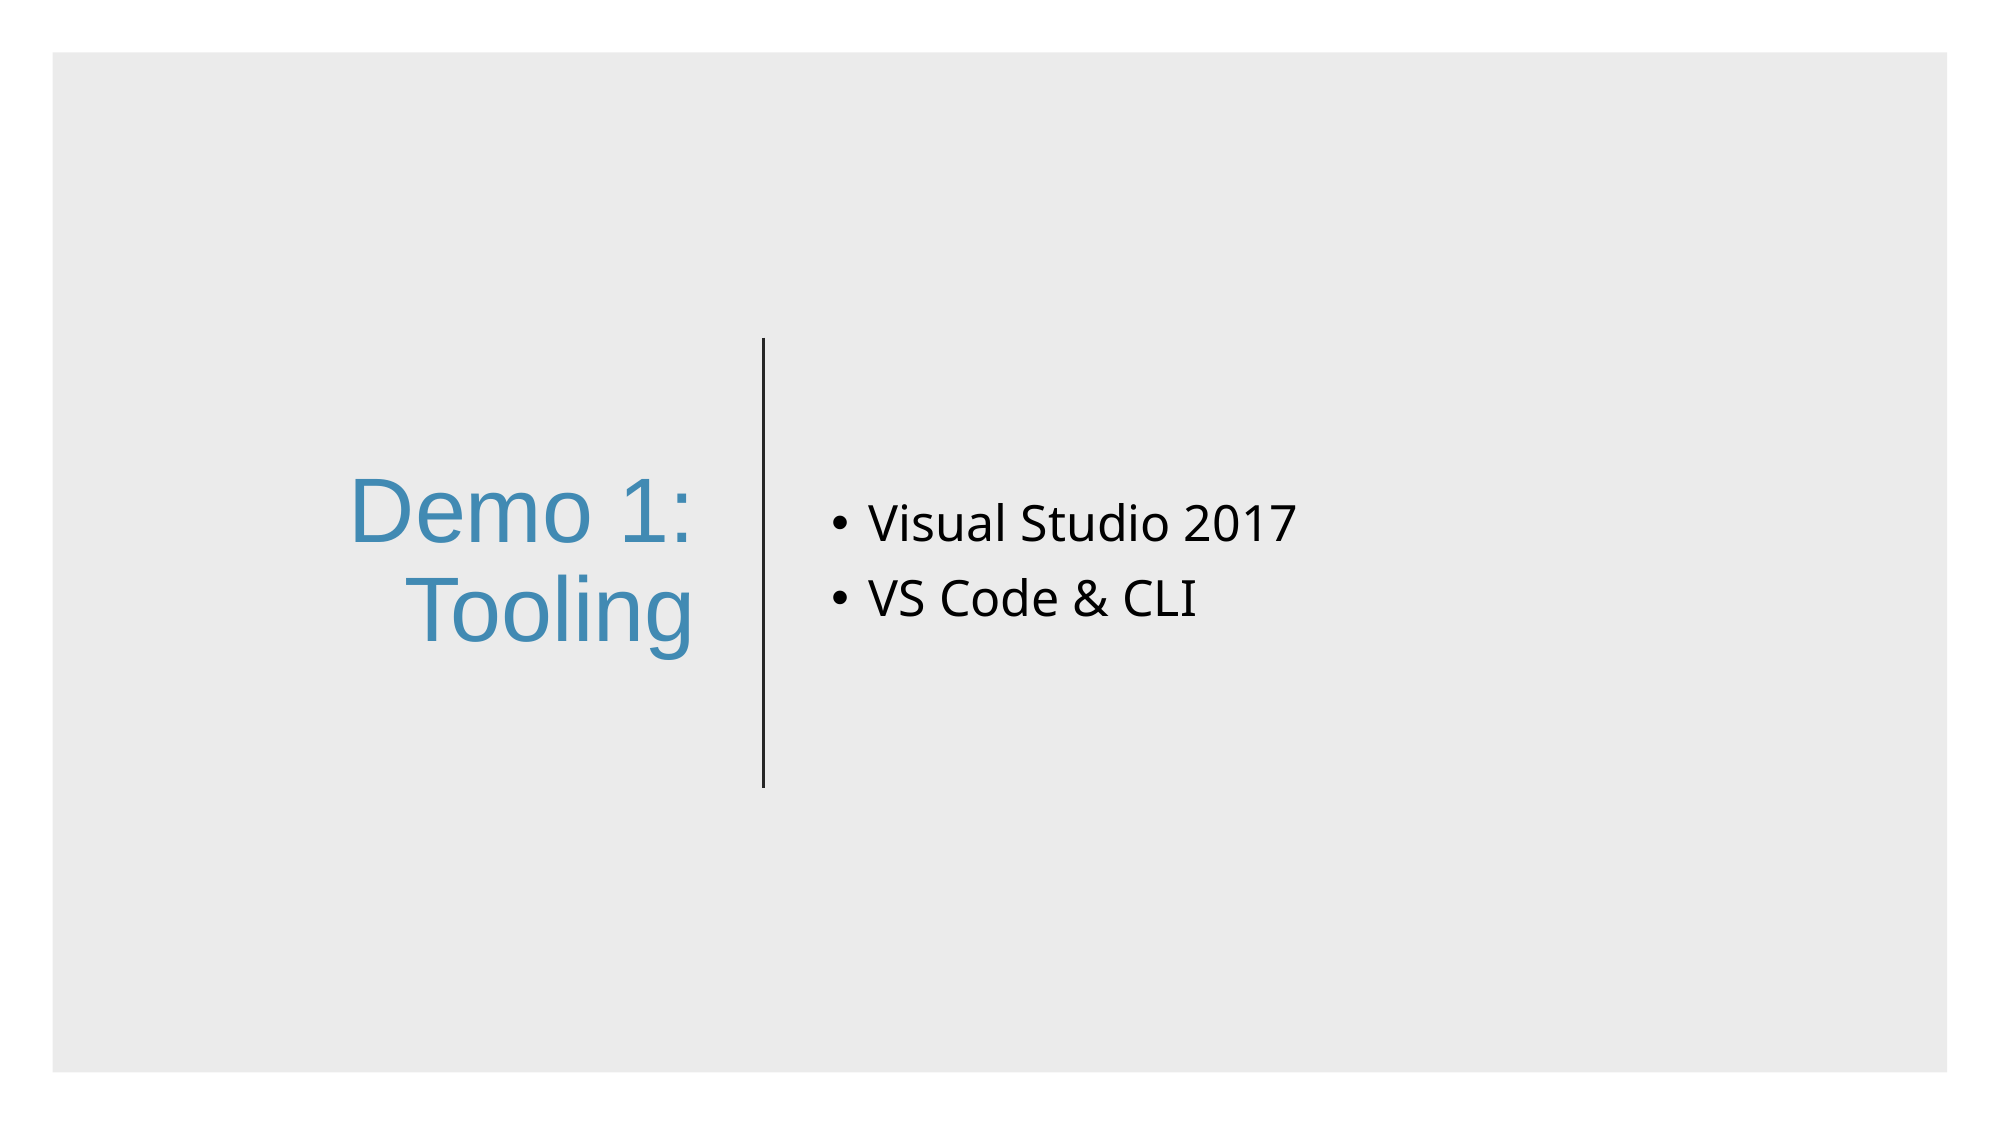

# Demo 1: Tooling
Visual Studio 2017
VS Code & CLI